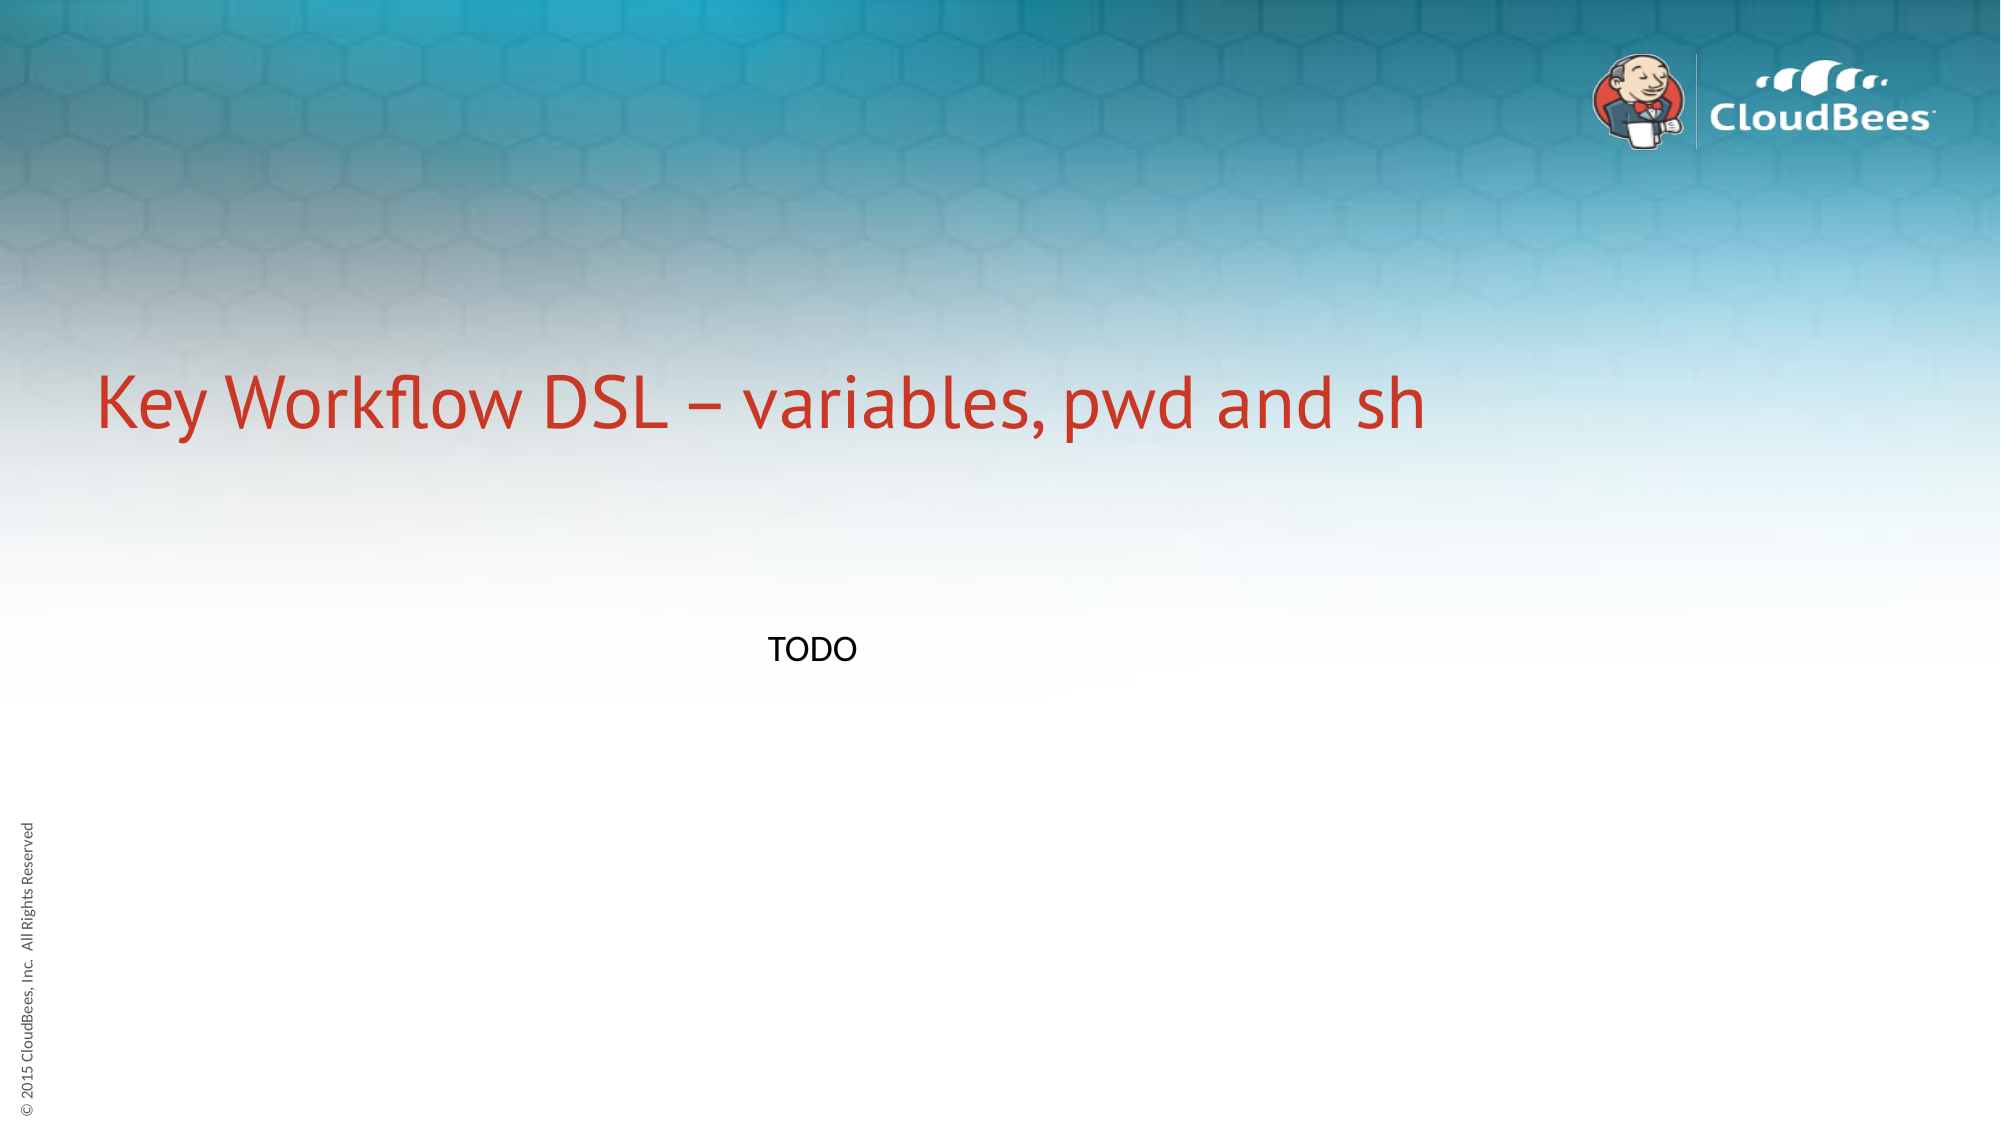

# Key Workflow DSL – variables, pwd and sh
TODO